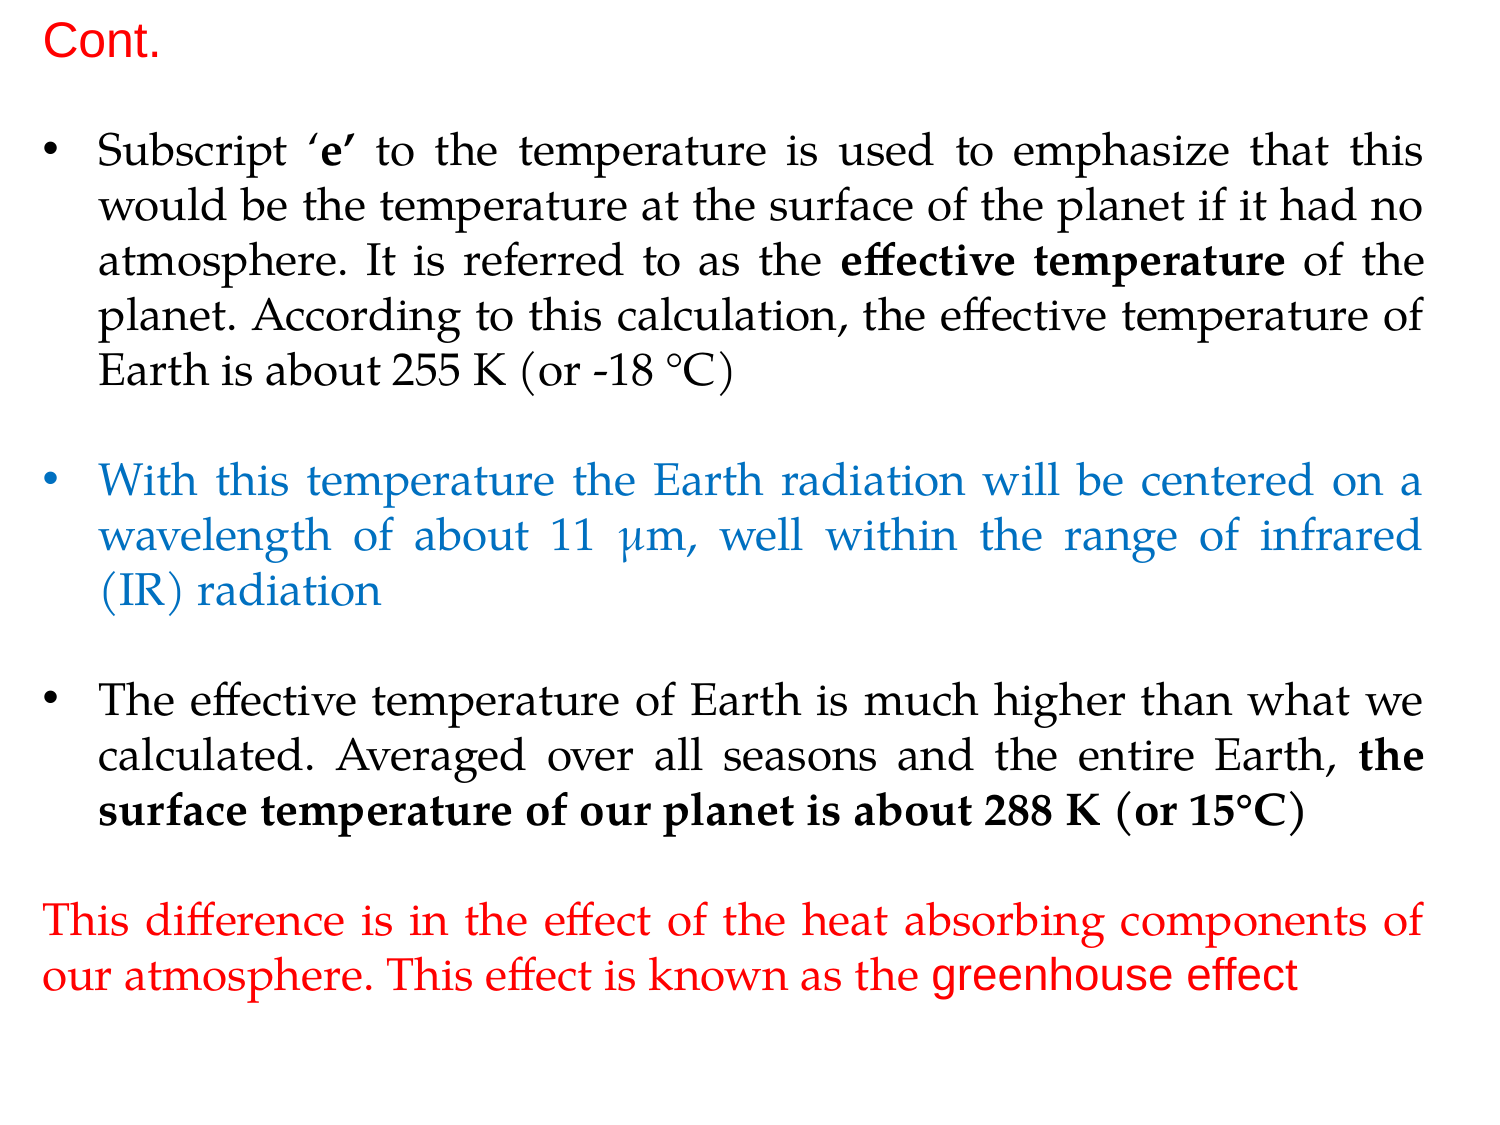

Cont.
Subscript ‘e’ to the temperature is used to emphasize that this would be the temperature at the surface of the planet if it had no atmosphere. It is referred to as the effective temperature of the planet. According to this calculation, the effective temperature of Earth is about 255 K (or -18 °C)

With this temperature the Earth radiation will be centered on a wavelength of about 11 μm, well within the range of infrared (IR) radiation

The effective temperature of Earth is much higher than what we calculated. Averaged over all seasons and the entire Earth, the surface temperature of our planet is about 288 K (or 15°C)

This difference is in the effect of the heat absorbing components of our atmosphere. This effect is known as the greenhouse effect